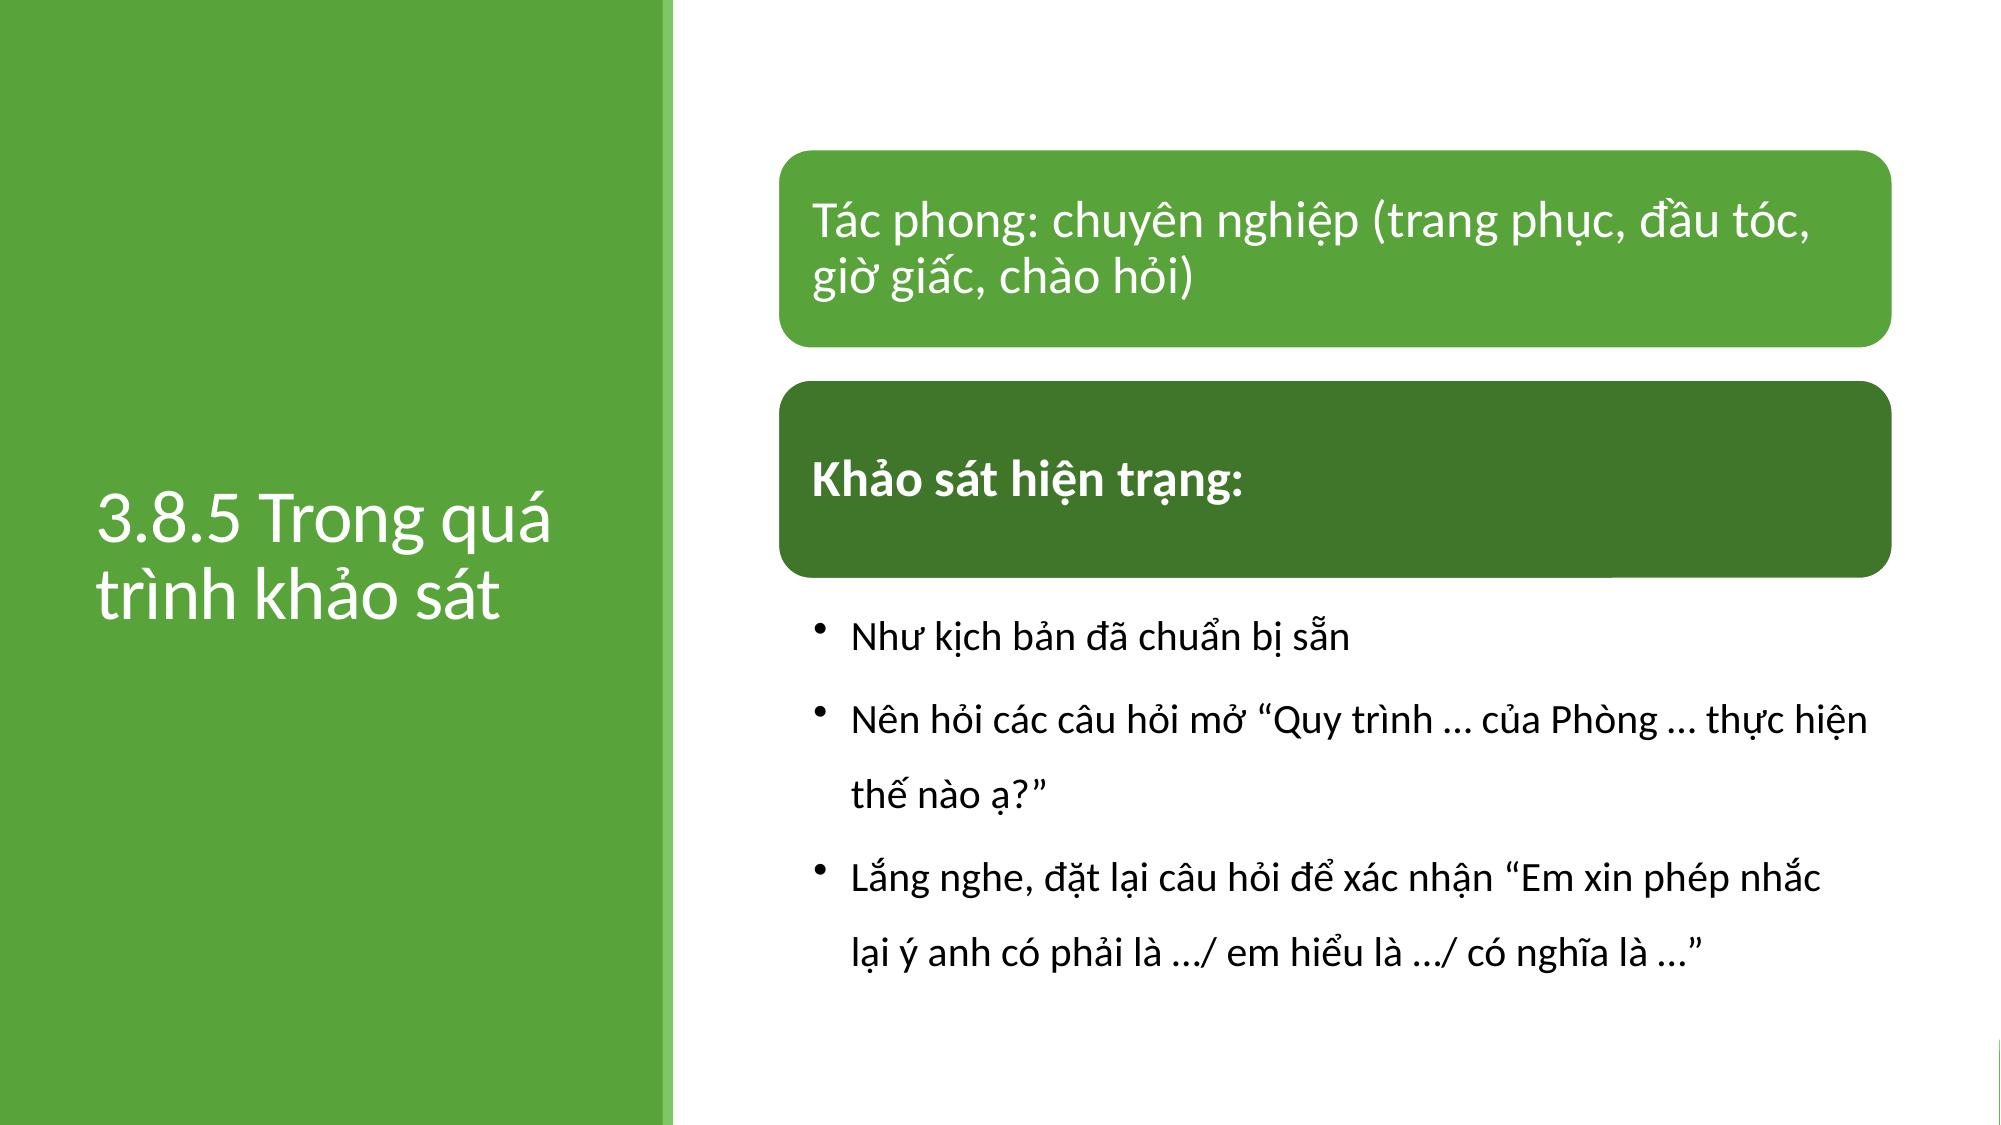

3.8.5 Trong quá trình khảo sát
Tác phong: chuyên nghiệp (trang phục, đầu tóc, giờ giấc, chào hỏi)
Khảo sát hiện trạng:
Như kịch bản đã chuẩn bị sẵn
Nên hỏi các câu hỏi mở “Quy trình … của Phòng … thực hiện thế nào ạ?”
Lắng nghe, đặt lại câu hỏi để xác nhận “Em xin phép nhắc lại ý anh có phải là …/ em hiểu là …/ có nghĩa là …”

Bản quyền thuộc Học viện iBPO. Cấm sao chép dưới mọi hình thức